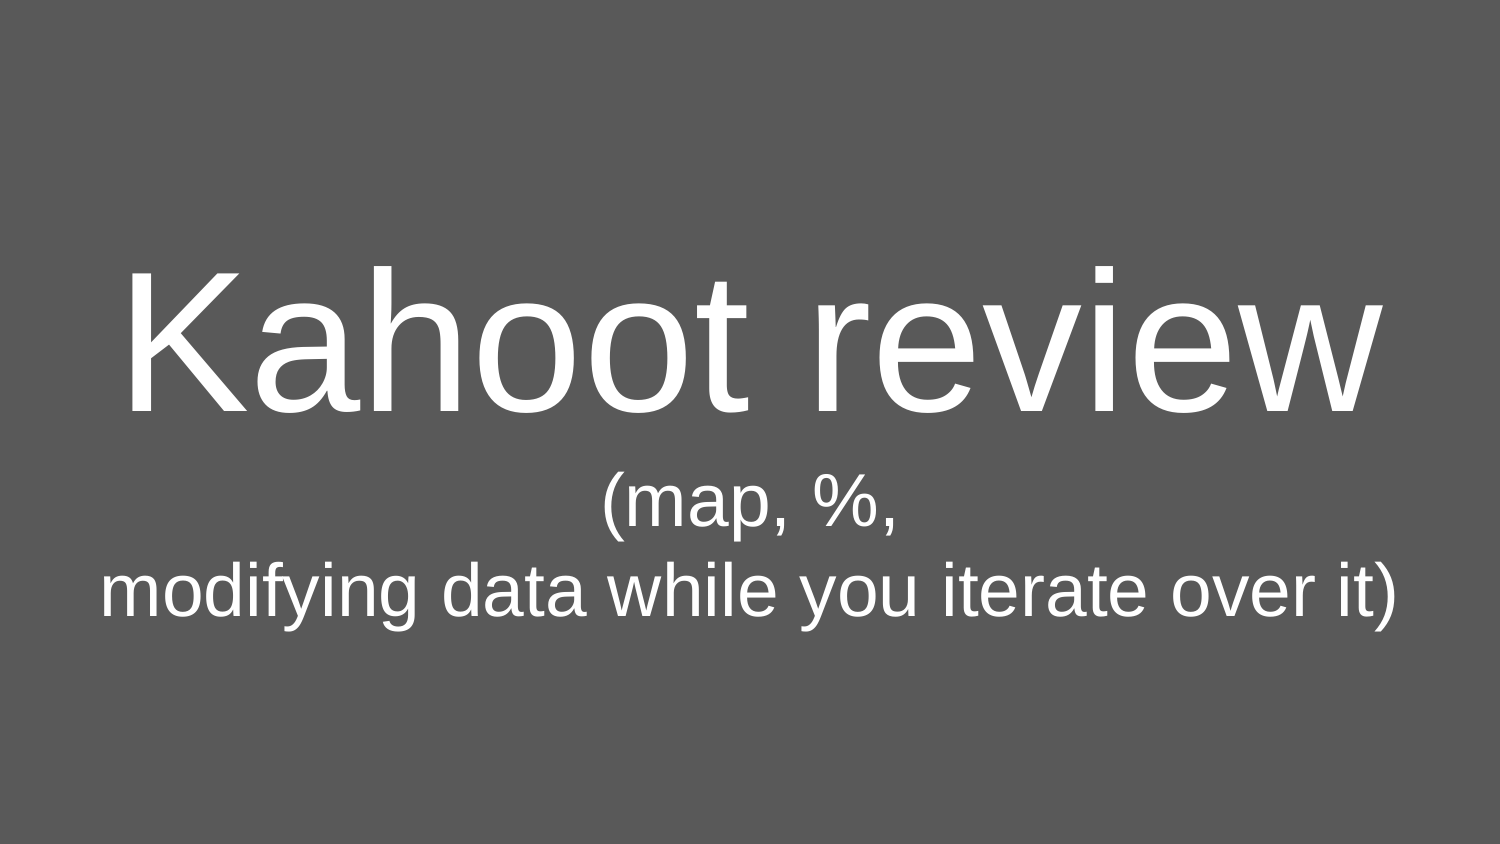

# Kahoot review (map, %, modifying data while you iterate over it)